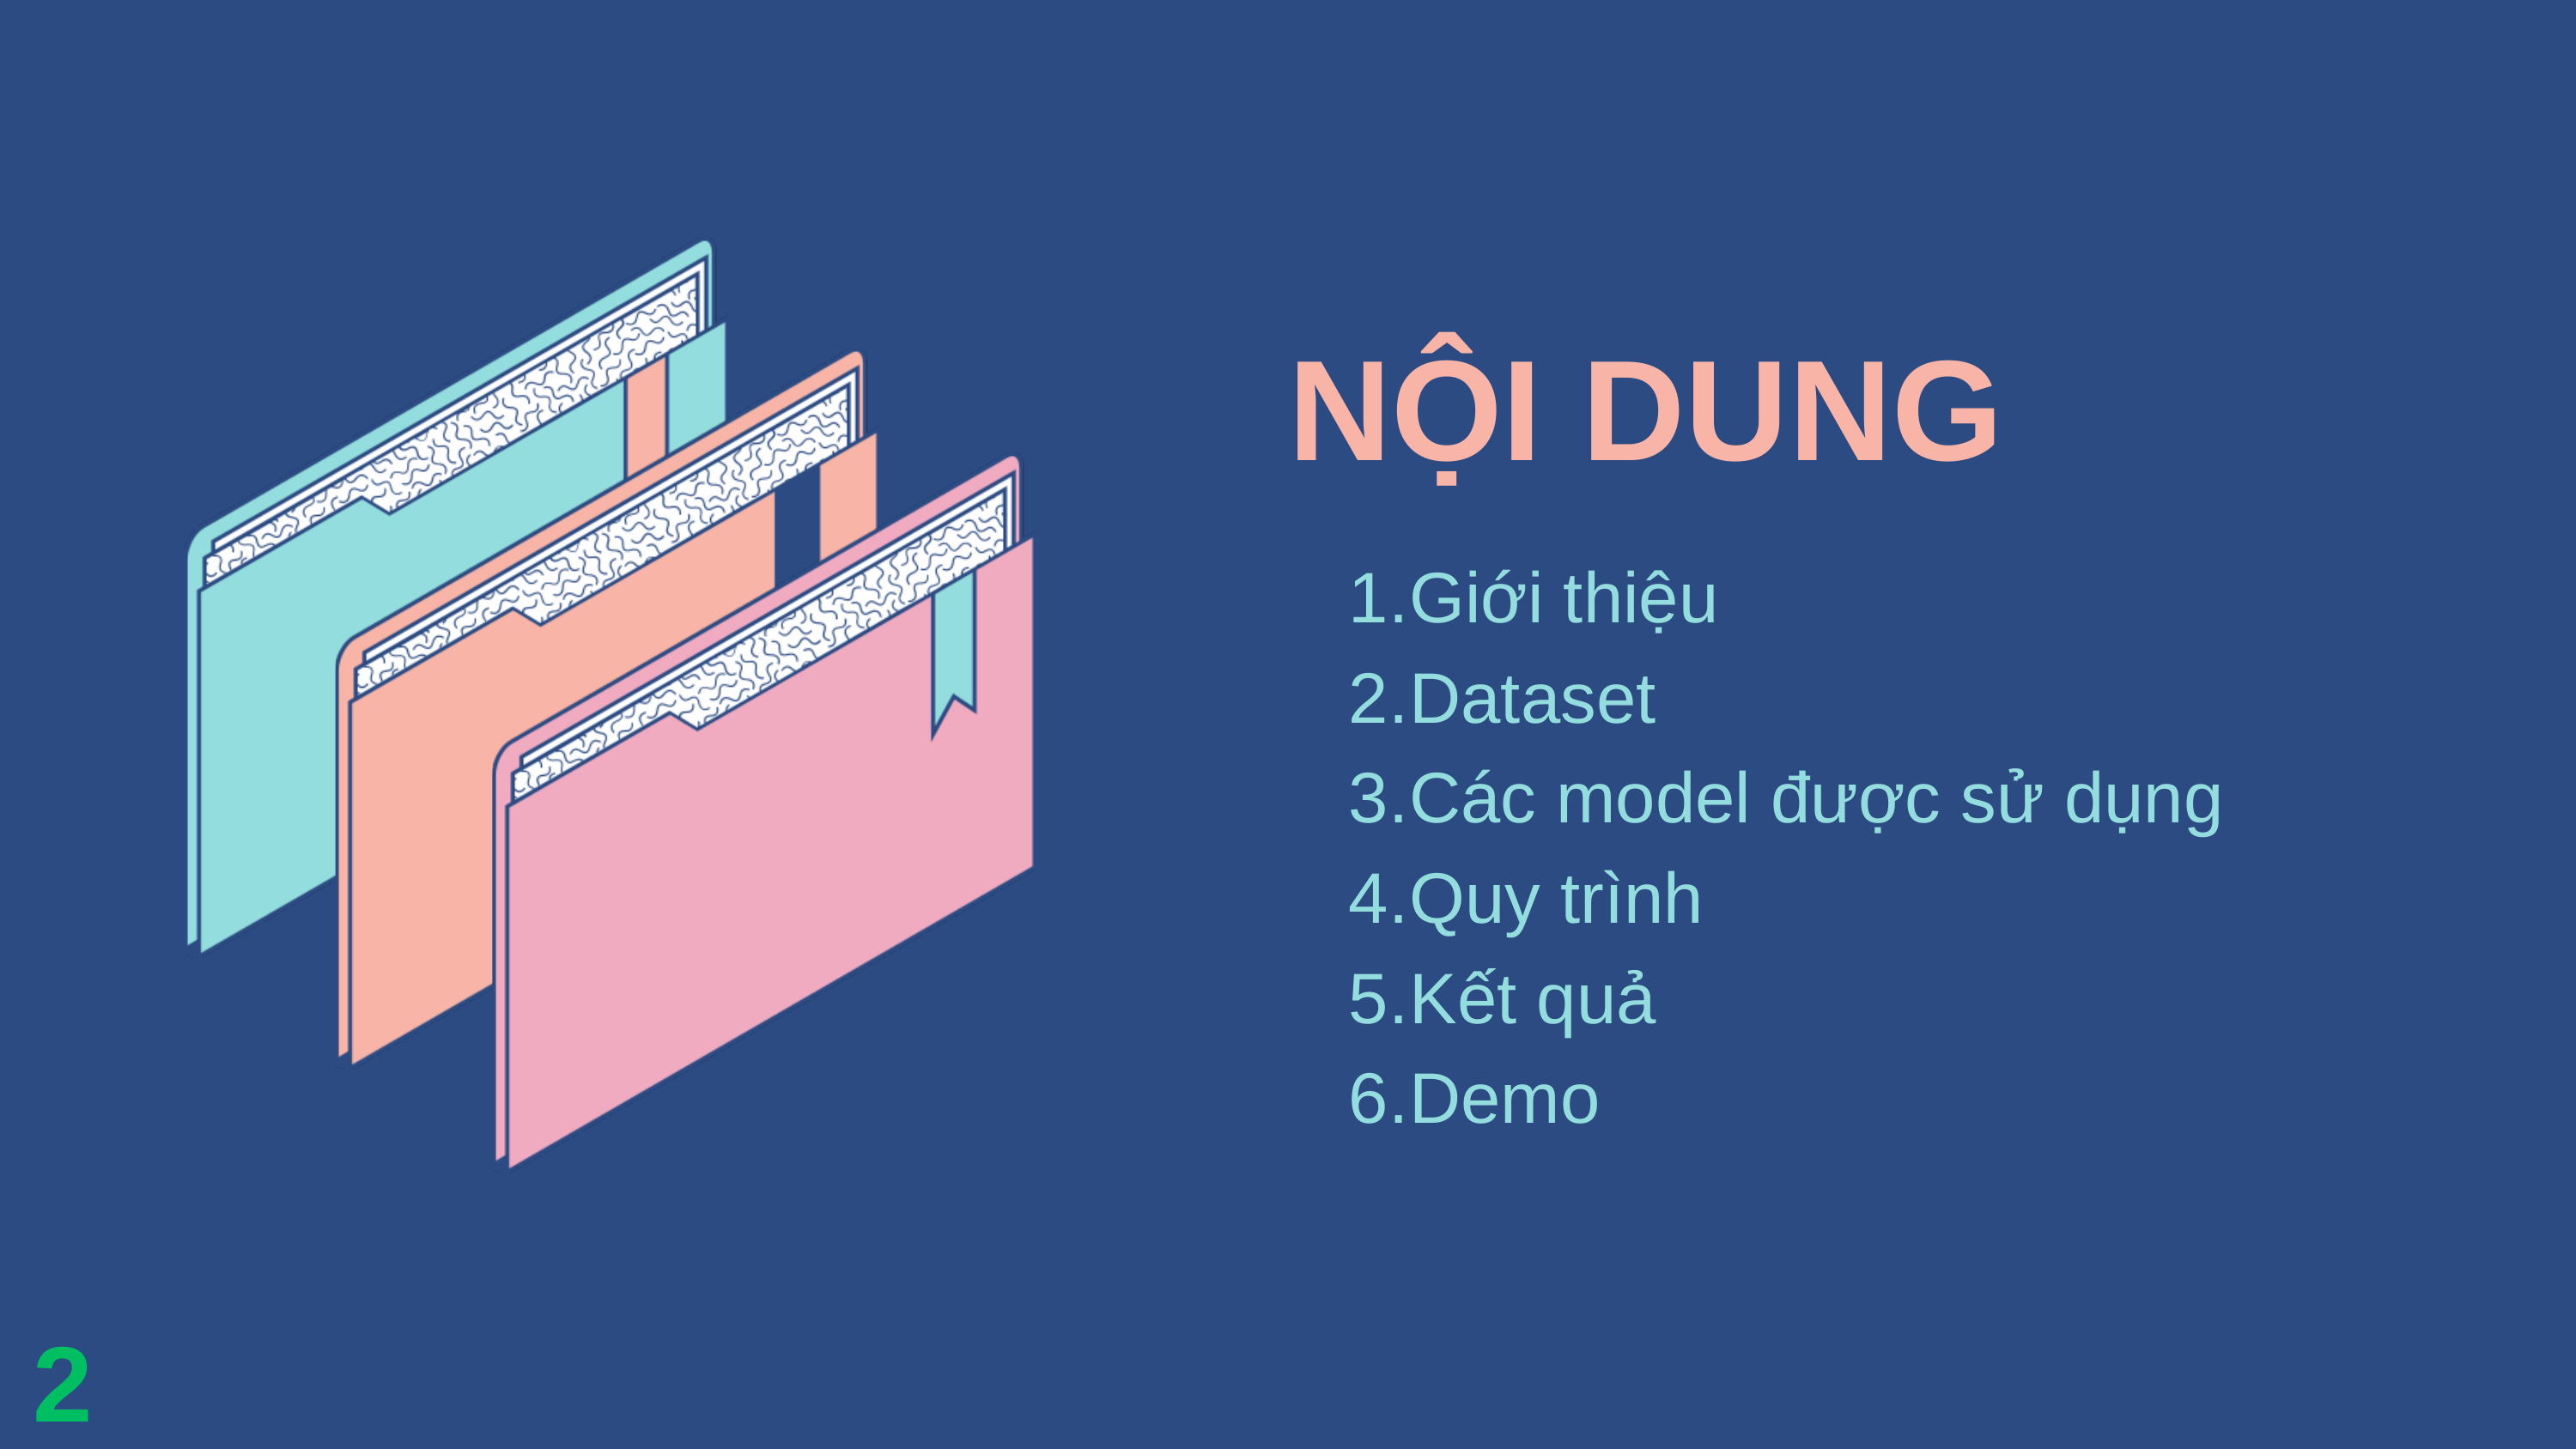

NỘI DUNG

Giới thiệu
Dataset
Các model được sử dụng
Quy trình
Kết quả
Demo
2